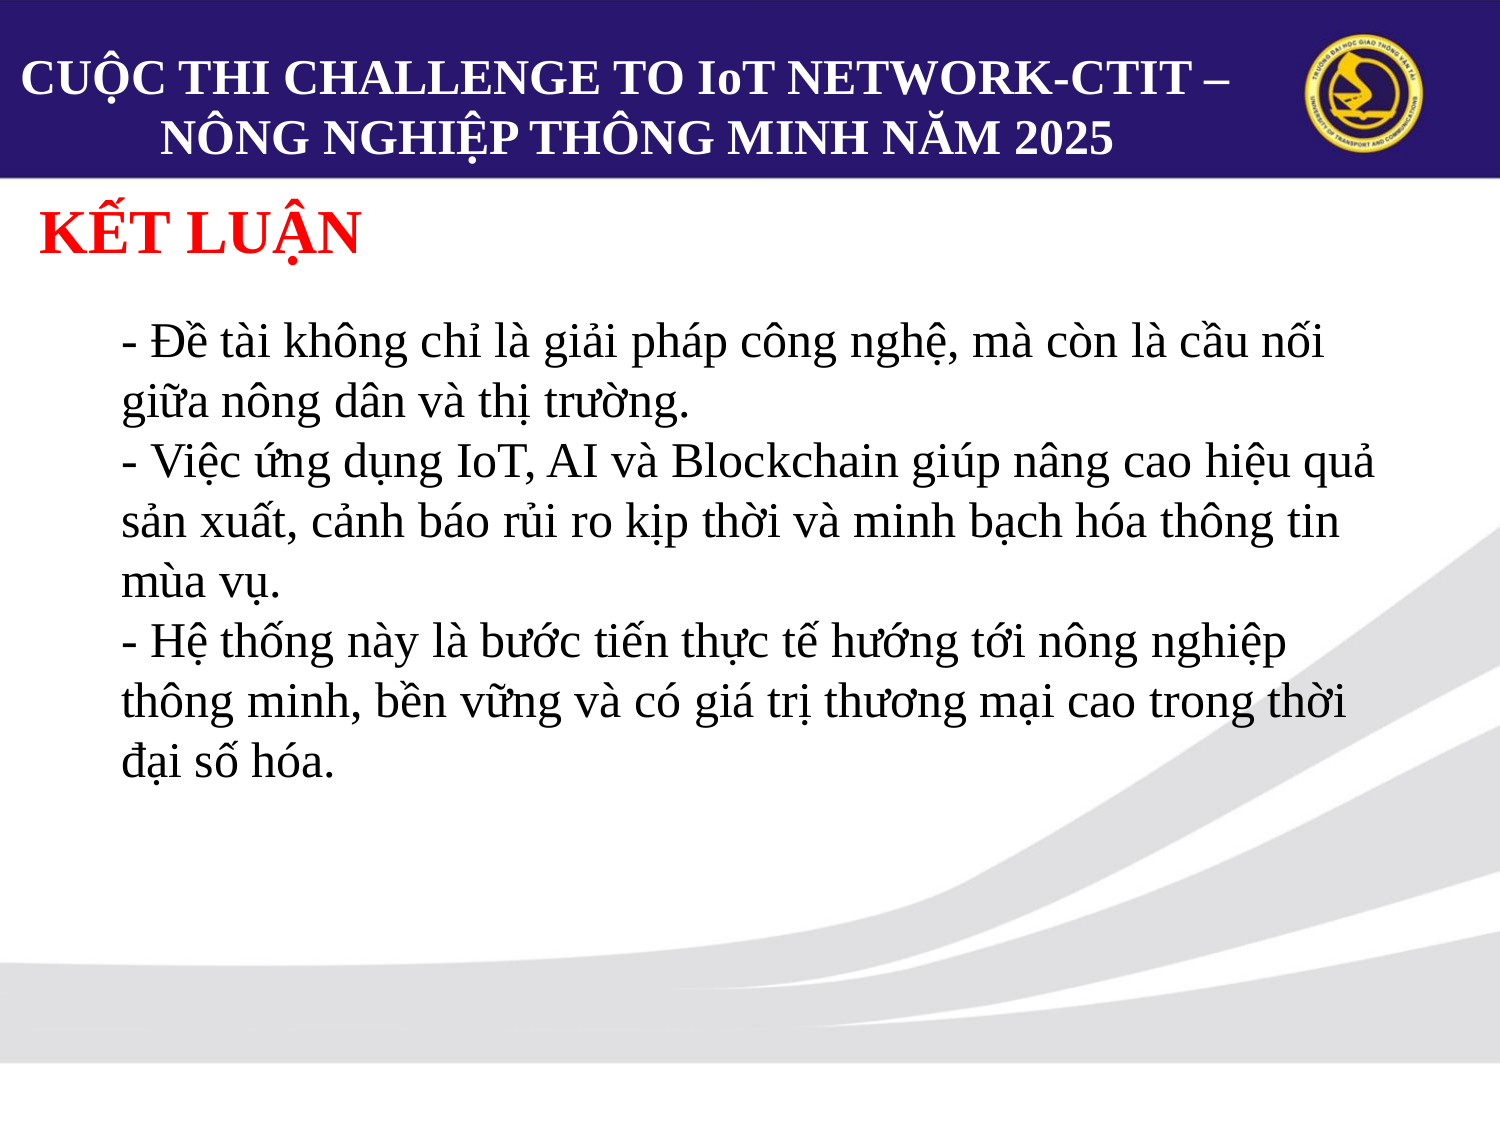

CUỘC THI CHALLENGE TO IoT NETWORK-CTIT –
NÔNG NGHIỆP THÔNG MINH NĂM 2025
KẾT LUẬN
- Đề tài không chỉ là giải pháp công nghệ, mà còn là cầu nối giữa nông dân và thị trường.
- Việc ứng dụng IoT, AI và Blockchain giúp nâng cao hiệu quả sản xuất, cảnh báo rủi ro kịp thời và minh bạch hóa thông tin mùa vụ.
- Hệ thống này là bước tiến thực tế hướng tới nông nghiệp thông minh, bền vững và có giá trị thương mại cao trong thời đại số hóa.